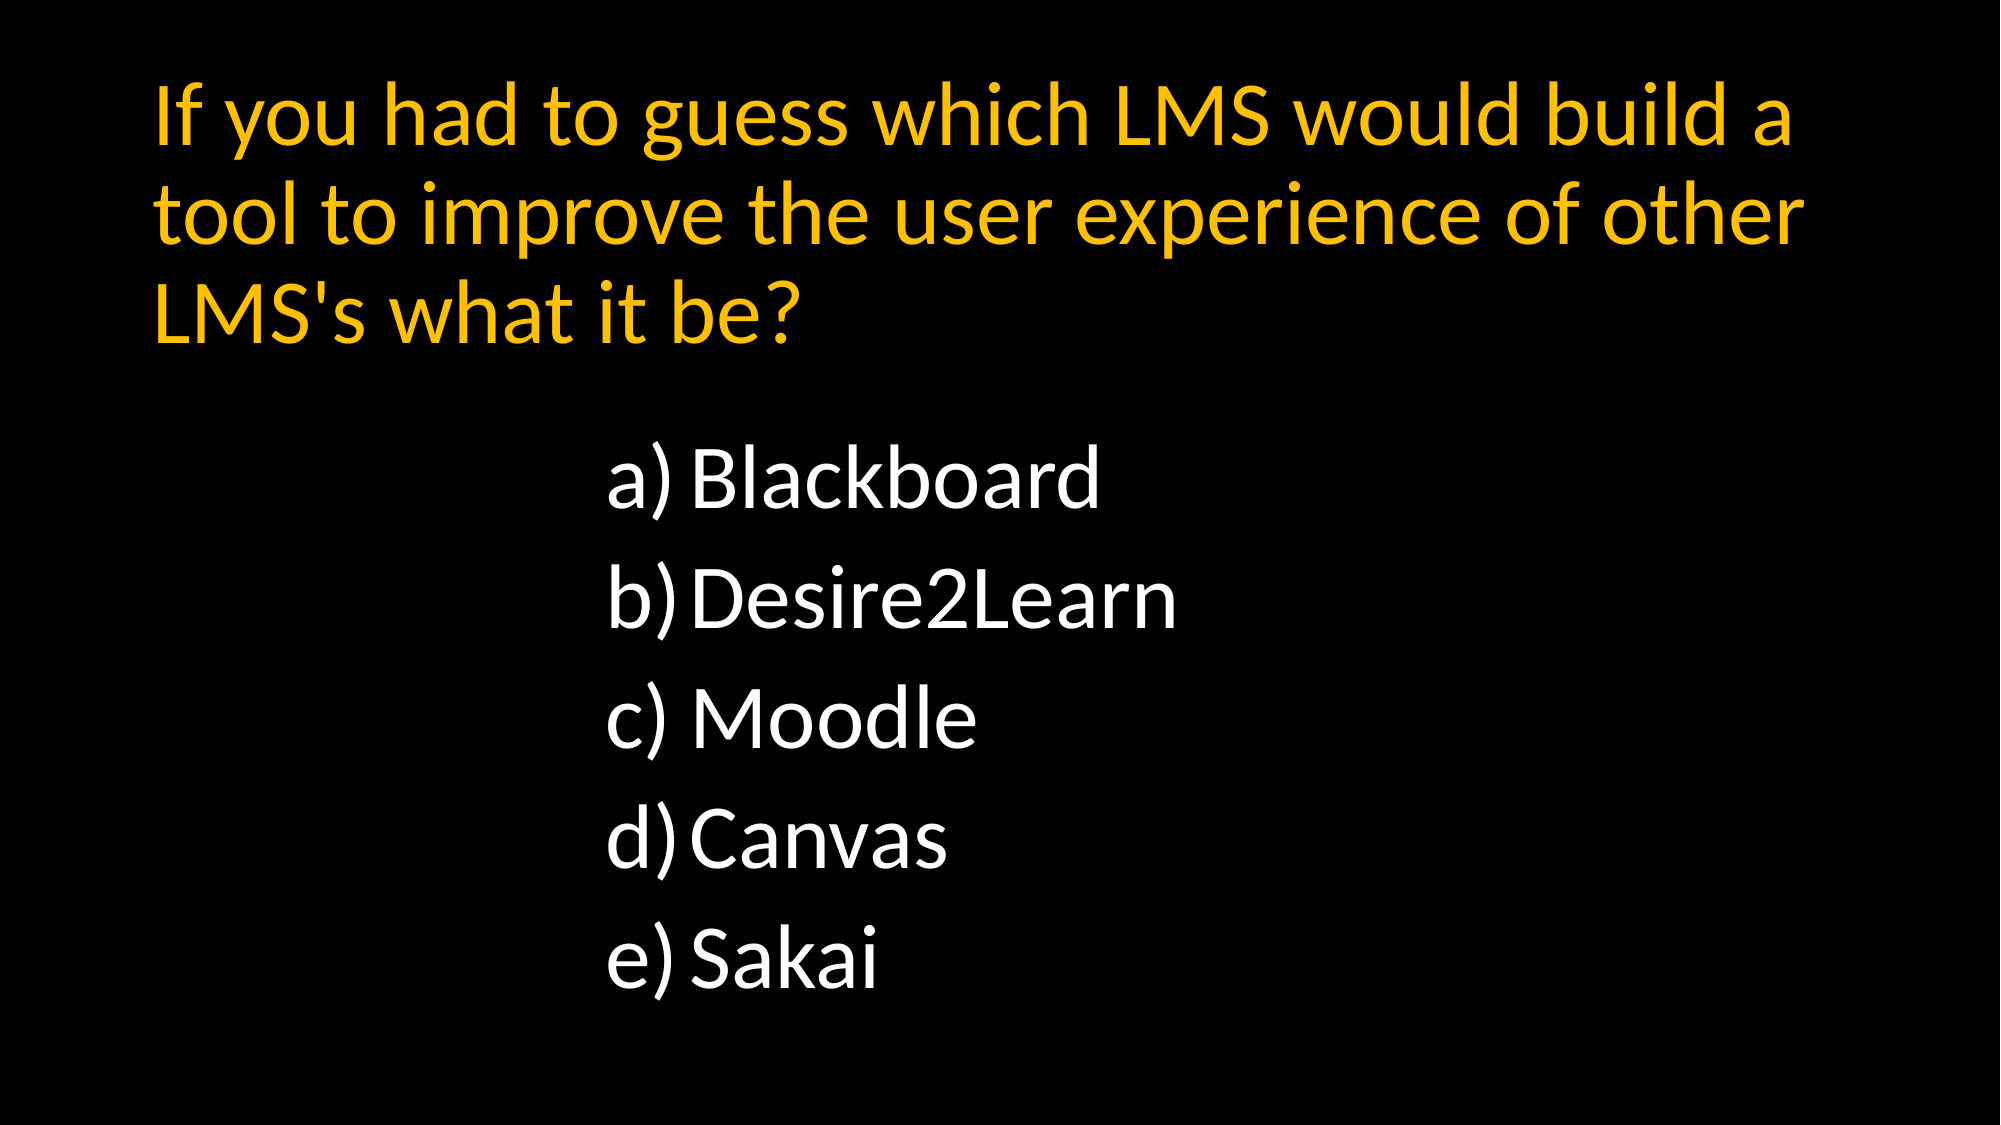

# If you had to guess which LMS would build a tool to improve the user experience of other LMS's what it be?
Blackboard
Desire2Learn
Moodle
Canvas
Sakai